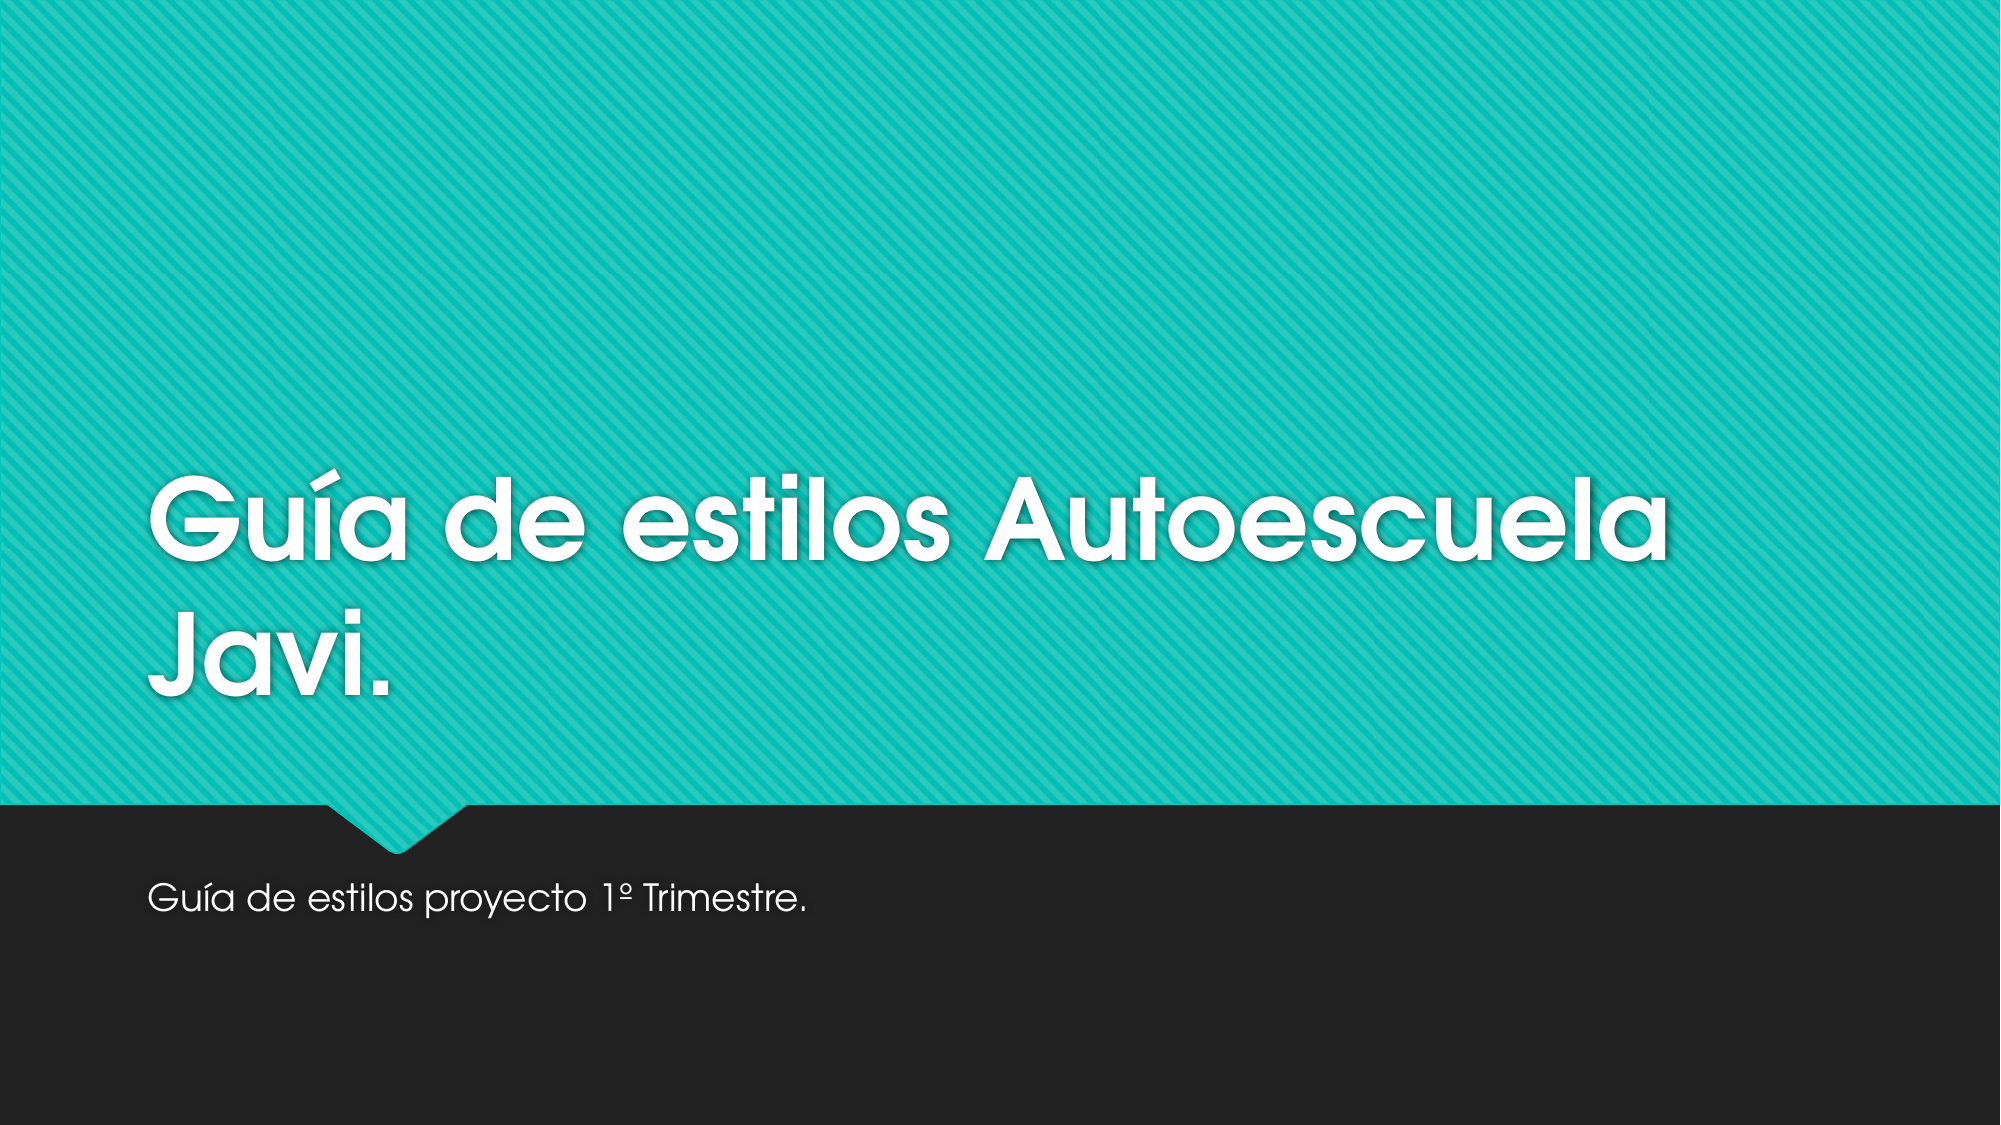

# Guía de estilos Autoescuela Javi.
Guía de estilos proyecto 1º Trimestre.